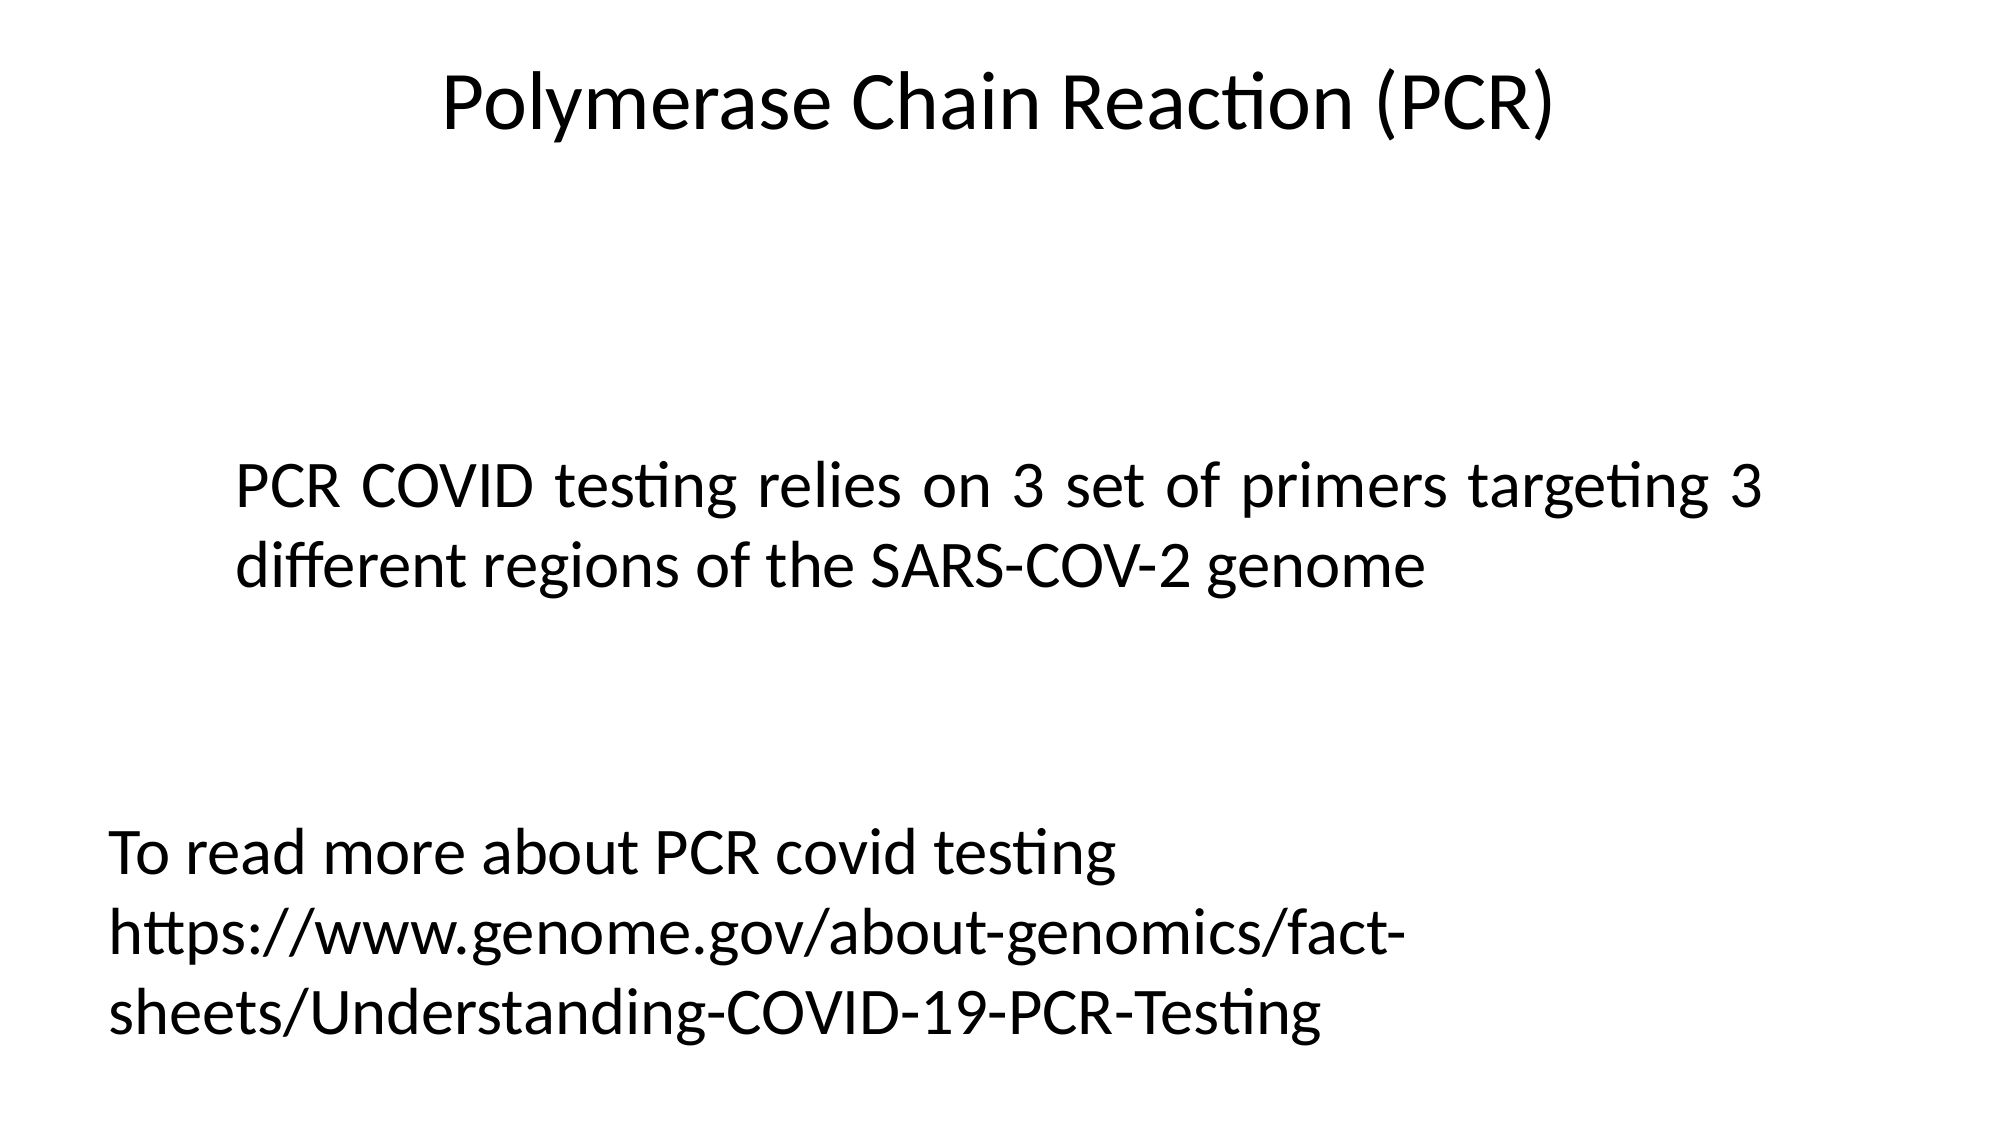

Polymerase Chain Reaction (PCR)
PCR COVID testing relies on 3 set of primers targeting 3 different regions of the SARS-COV-2 genome
To read more about PCR covid testing
https://www.genome.gov/about-genomics/fact-sheets/Understanding-COVID-19-PCR-Testing